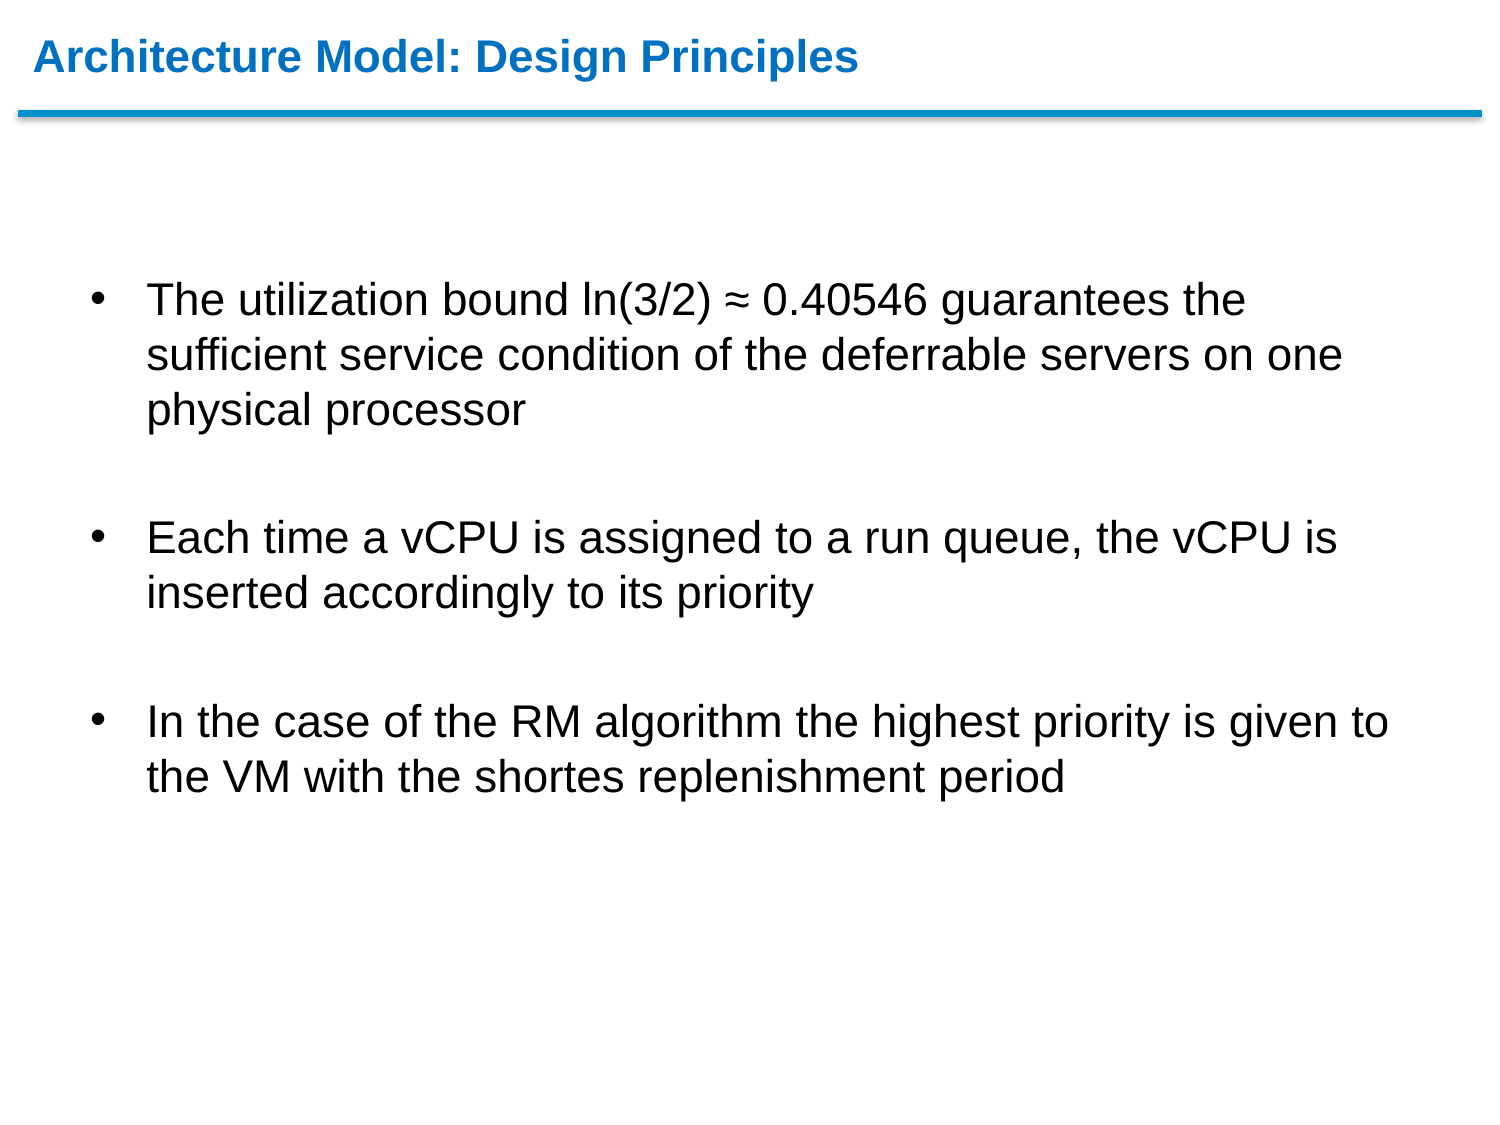

# Architecture Model: Design Principles
The utilization bound ln(3/2) ≈ 0.40546 guarantees the sufficient service condition of the deferrable servers on one physical processor

Each time a vCPU is assigned to a run queue, the vCPU is inserted accordingly to its priority

In the case of the RM algorithm the highest priority is given to the VM with the shortes replenishment period